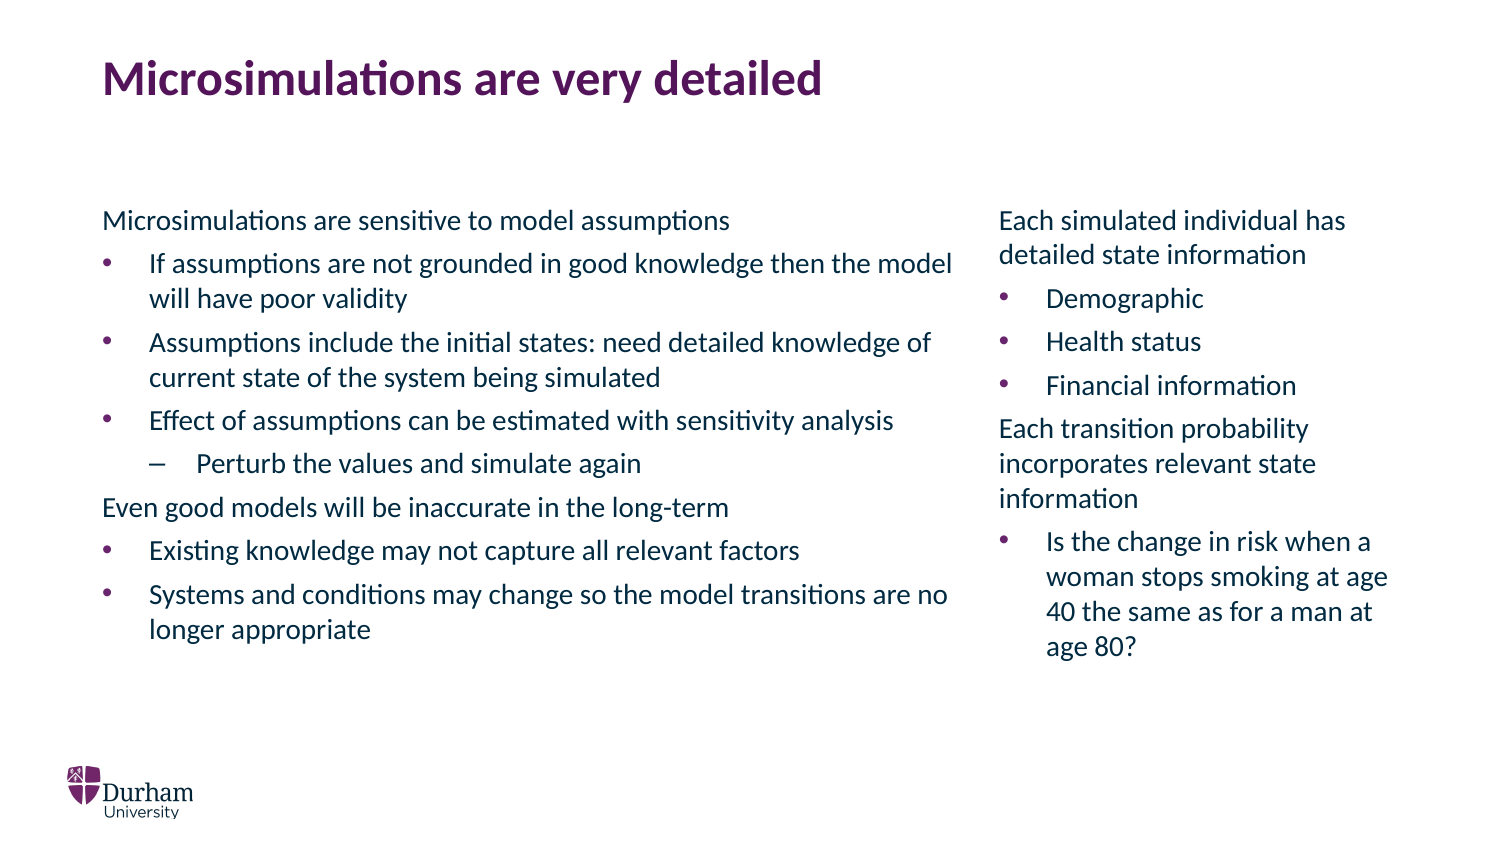

# Microsimulations are very detailed
Microsimulations are sensitive to model assumptions
If assumptions are not grounded in good knowledge then the model will have poor validity
Assumptions include the initial states: need detailed knowledge of current state of the system being simulated
Effect of assumptions can be estimated with sensitivity analysis
Perturb the values and simulate again
Even good models will be inaccurate in the long-term
Existing knowledge may not capture all relevant factors
Systems and conditions may change so the model transitions are no longer appropriate

Each simulated individual has detailed state information
Demographic
Health status
Financial information
Each transition probability incorporates relevant state information
Is the change in risk when a woman stops smoking at age 40 the same as for a man at age 80?